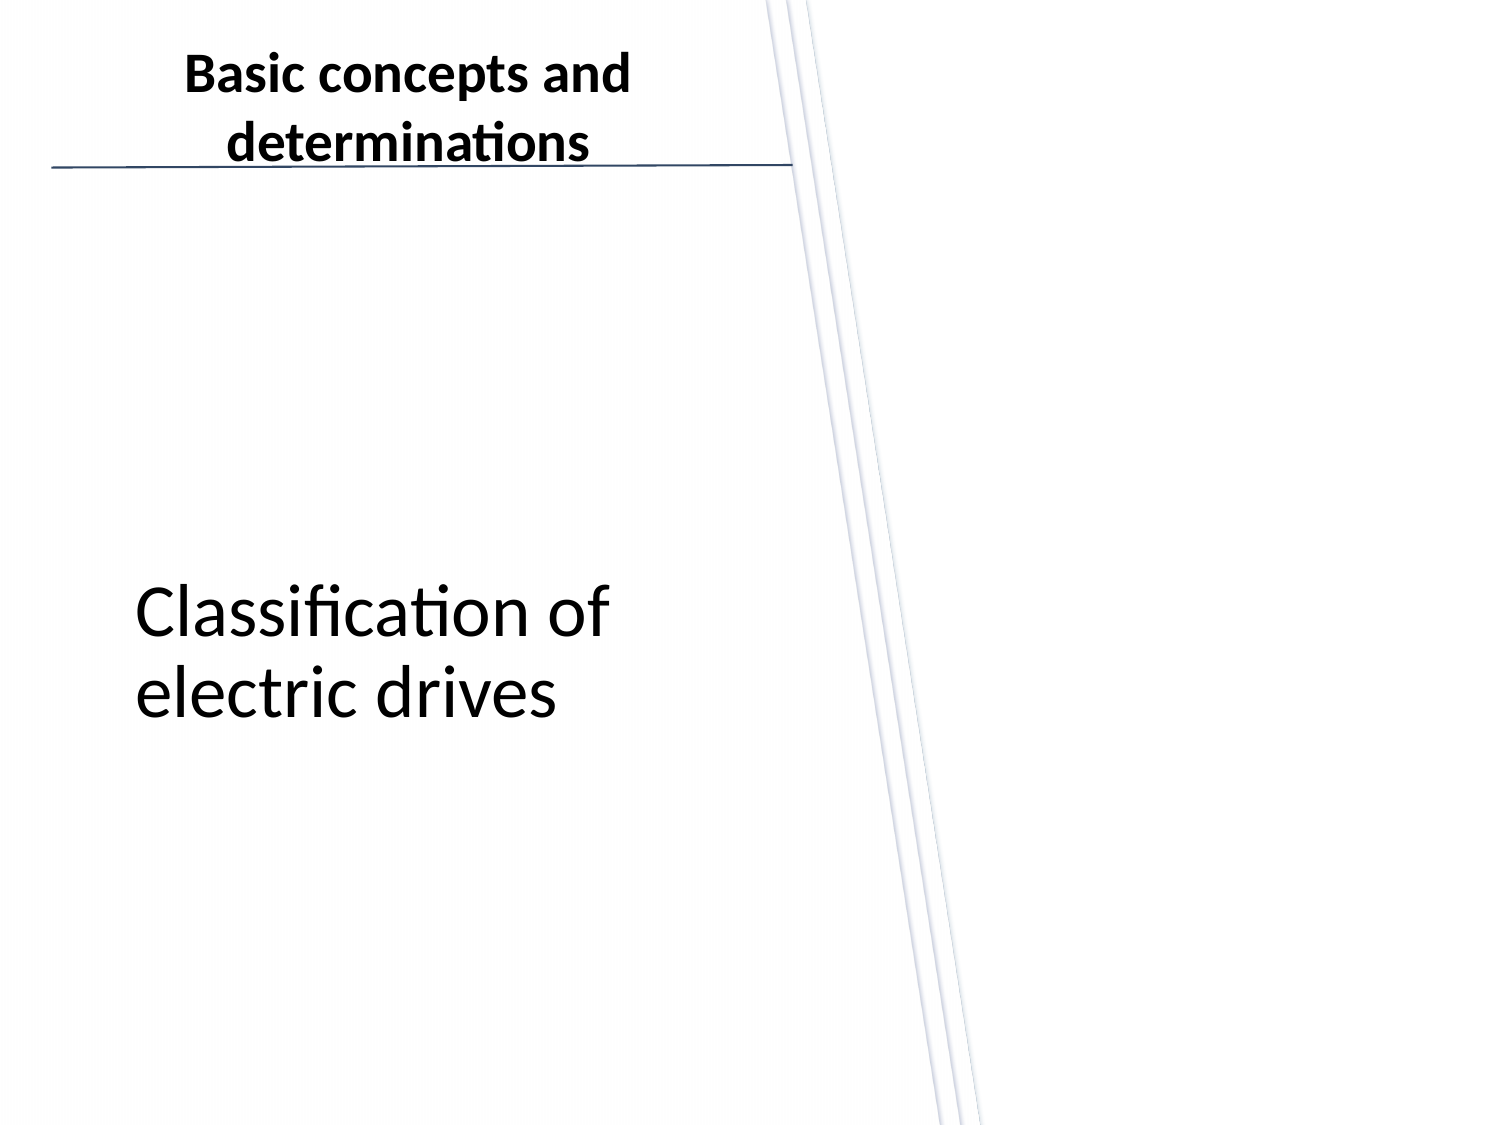

# Basic concepts and determinations

Classification of electric drives